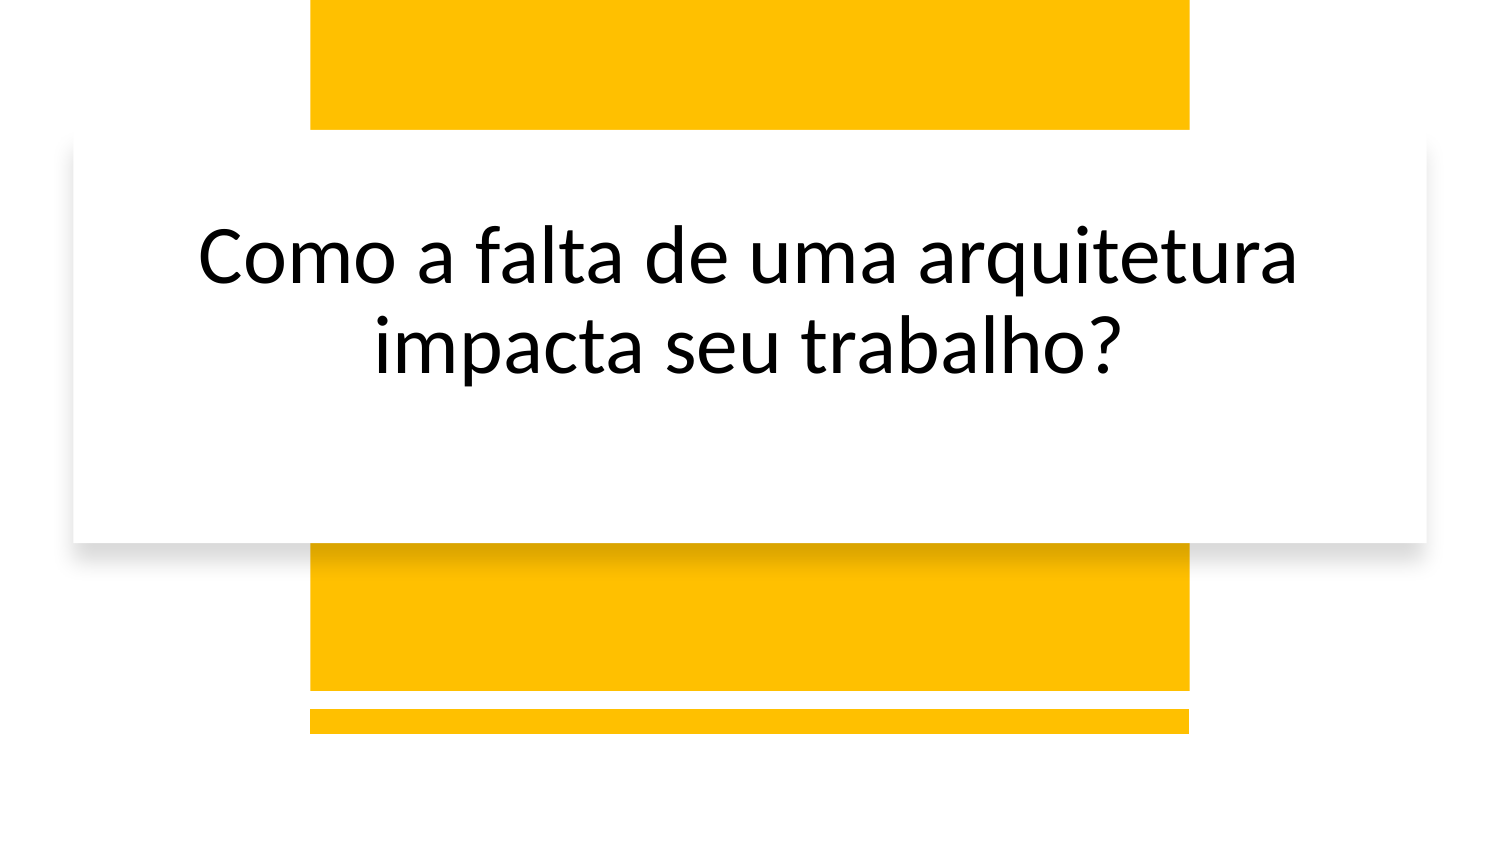

# Como a falta de uma arquitetura impacta seu trabalho?